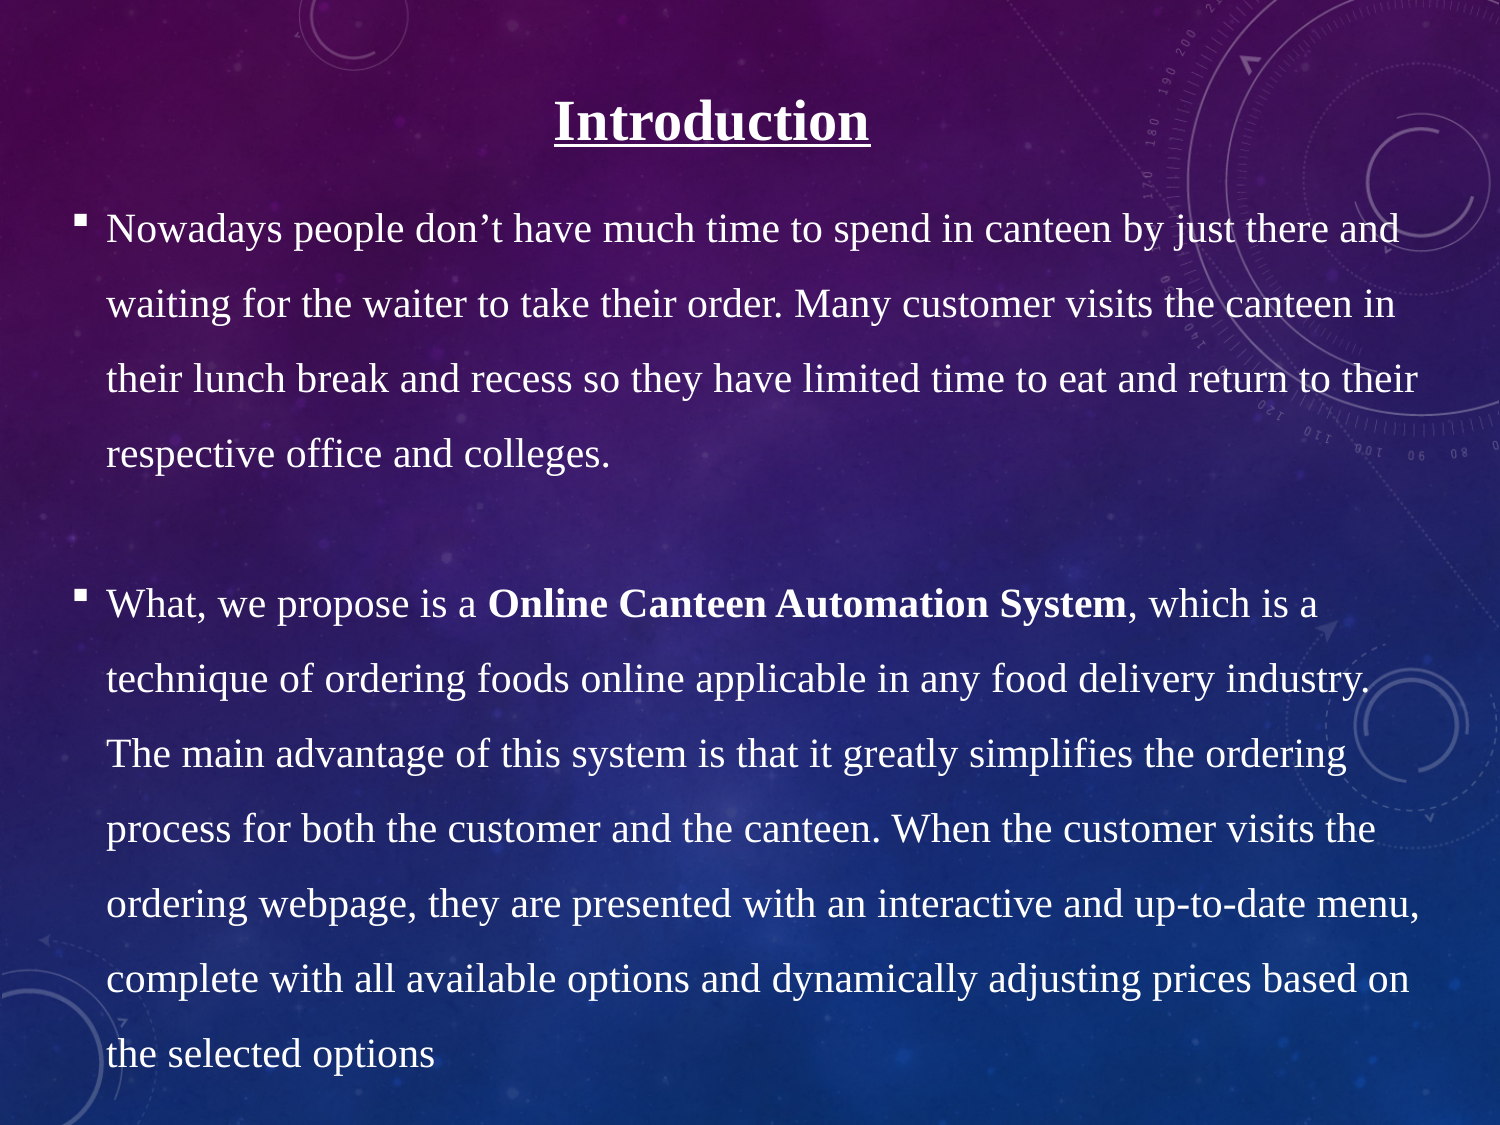

Introduction

Nowadays people don’t have much time to spend in canteen by just there and waiting for the waiter to take their order. Many customer visits the canteen in their lunch break and recess so they have limited time to eat and return to their respective office and colleges.

What, we propose is a Online Canteen Automation System, which is a technique of ordering foods online applicable in any food delivery industry. The main advantage of this system is that it greatly simplifies the ordering process for both the customer and the canteen. When the customer visits the ordering webpage, they are presented with an interactive and up-to-date menu, complete with all available options and dynamically adjusting prices based on the selected options